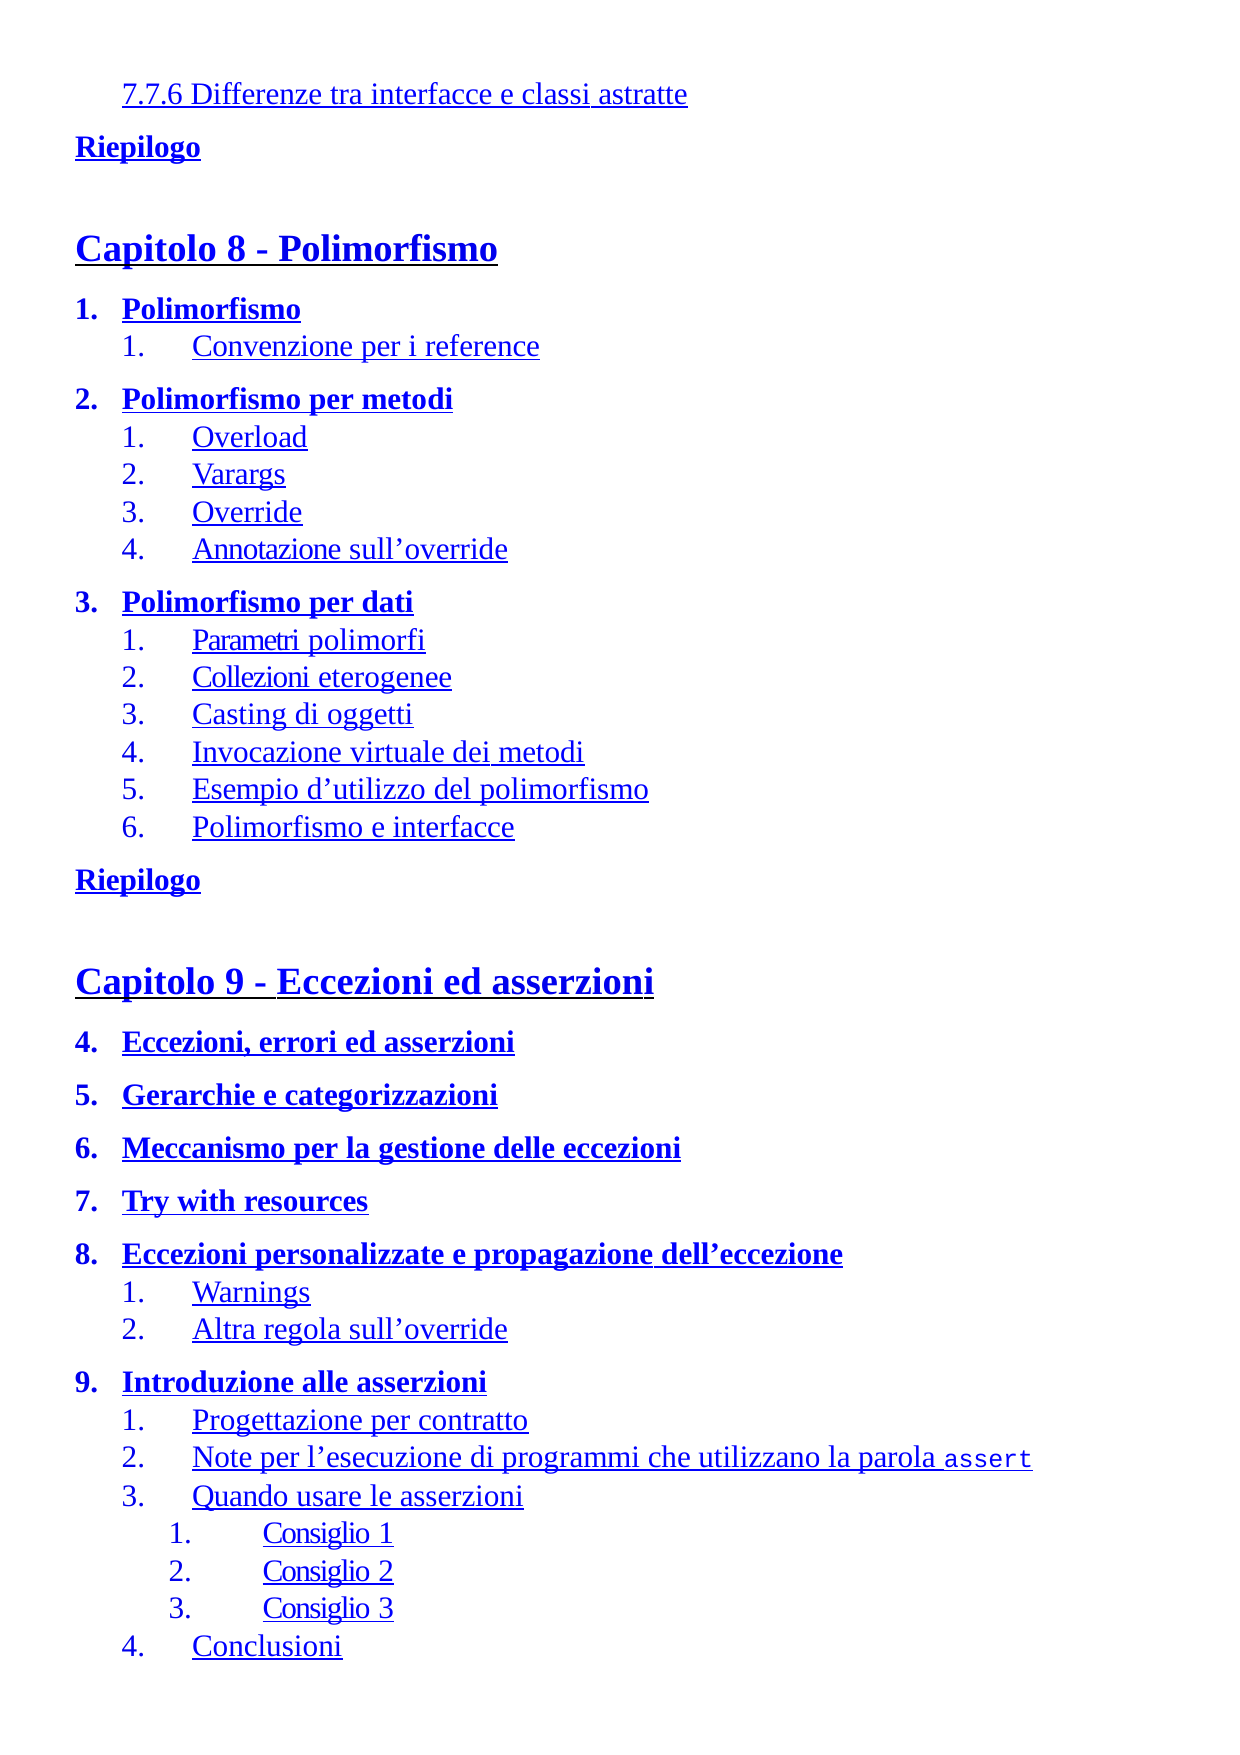

7.7.6 Differenze tra interfacce e classi astratte
Riepilogo

Capitolo 8 - Polimorfismo
Polimorfismo
Convenzione per i reference
Polimorfismo per metodi
Overload
Varargs
Override
Annotazione sull’override
Polimorfismo per dati
Parametri polimorfi
Collezioni eterogenee
Casting di oggetti
Invocazione virtuale dei metodi
Esempio d’utilizzo del polimorfismo
Polimorfismo e interfacce
Riepilogo

Capitolo 9 - Eccezioni ed asserzioni
Eccezioni, errori ed asserzioni
Gerarchie e categorizzazioni
Meccanismo per la gestione delle eccezioni
Try with resources
Eccezioni personalizzate e propagazione dell’eccezione
Warnings
Altra regola sull’override
Introduzione alle asserzioni
Progettazione per contratto
Note per l’esecuzione di programmi che utilizzano la parola assert
Quando usare le asserzioni
Consiglio 1
Consiglio 2
Consiglio 3
Conclusioni